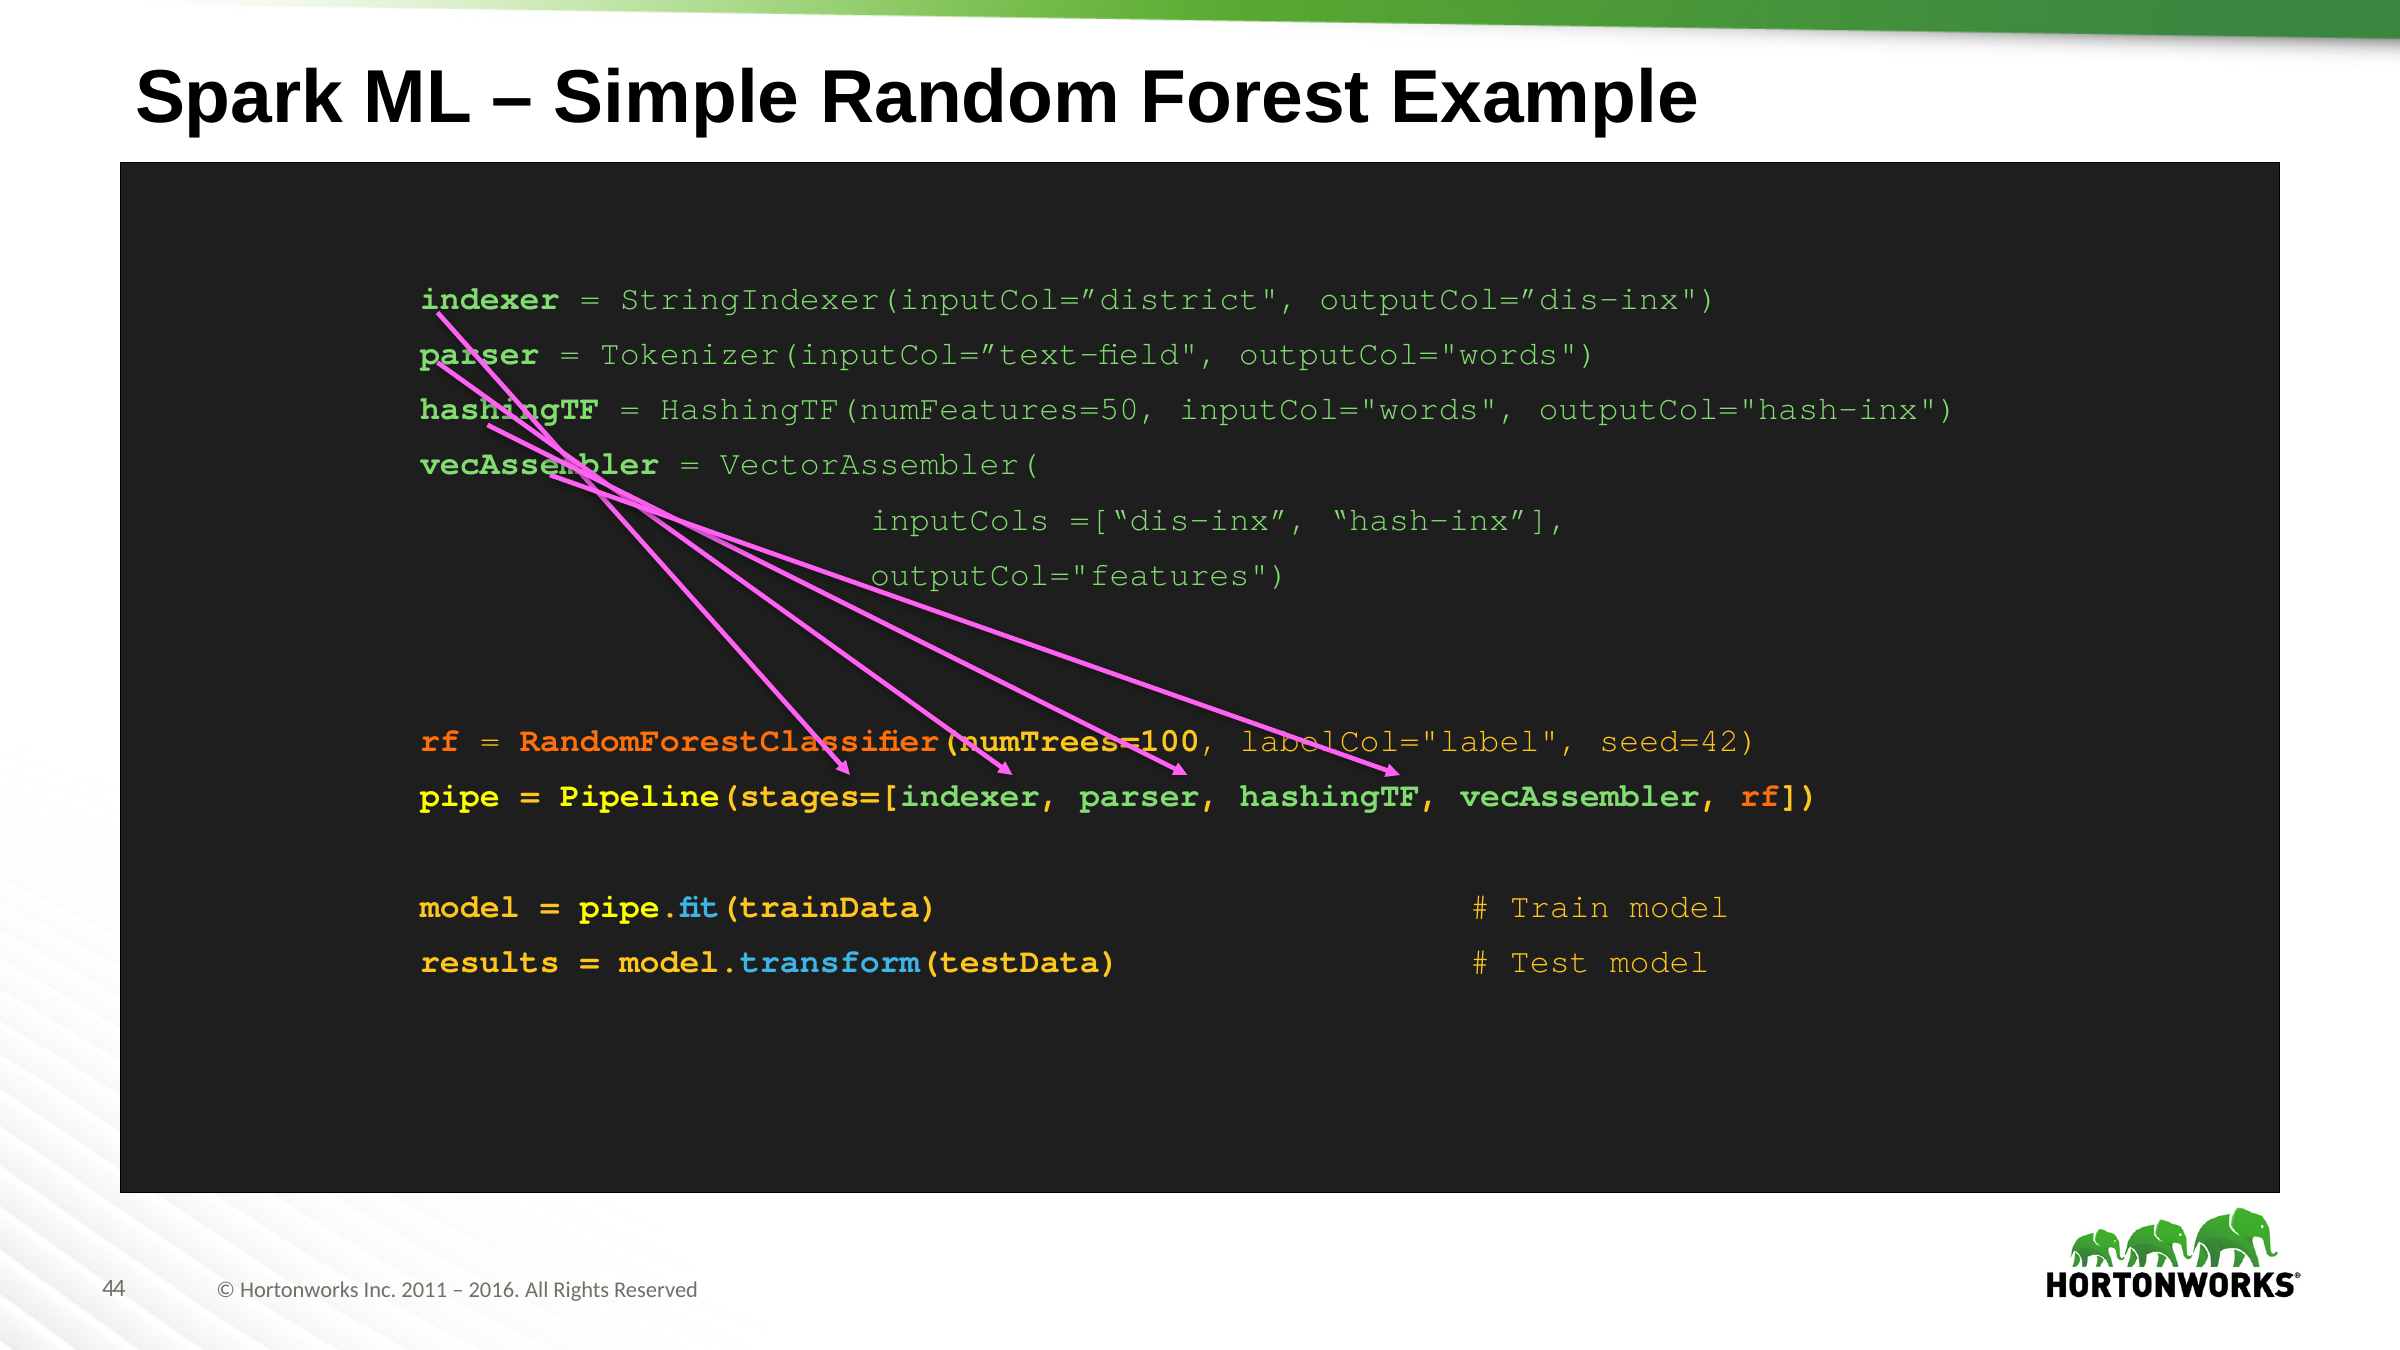

# Spark ML – Simple Random Forest Example

		indexer = StringIndexer(inputCol=”district", outputCol=”dis-inx")
		parser = Tokenizer(inputCol=”text-field", outputCol="words")
		hashingTF = HashingTF(numFeatures=50, inputCol="words", outputCol="hash-inx")
		vecAssembler = VectorAssembler(
					inputCols =[“dis-inx”, “hash-inx”],
					outputCol="features")

		rf = RandomForestClassifier(numTrees=100, labelCol="label", seed=42)
		pipe = Pipeline(stages=[indexer, parser, hashingTF, vecAssembler, rf])

		model = pipe.fit(trainData)				# Train model
		results = model.transform(testData)			# Test model